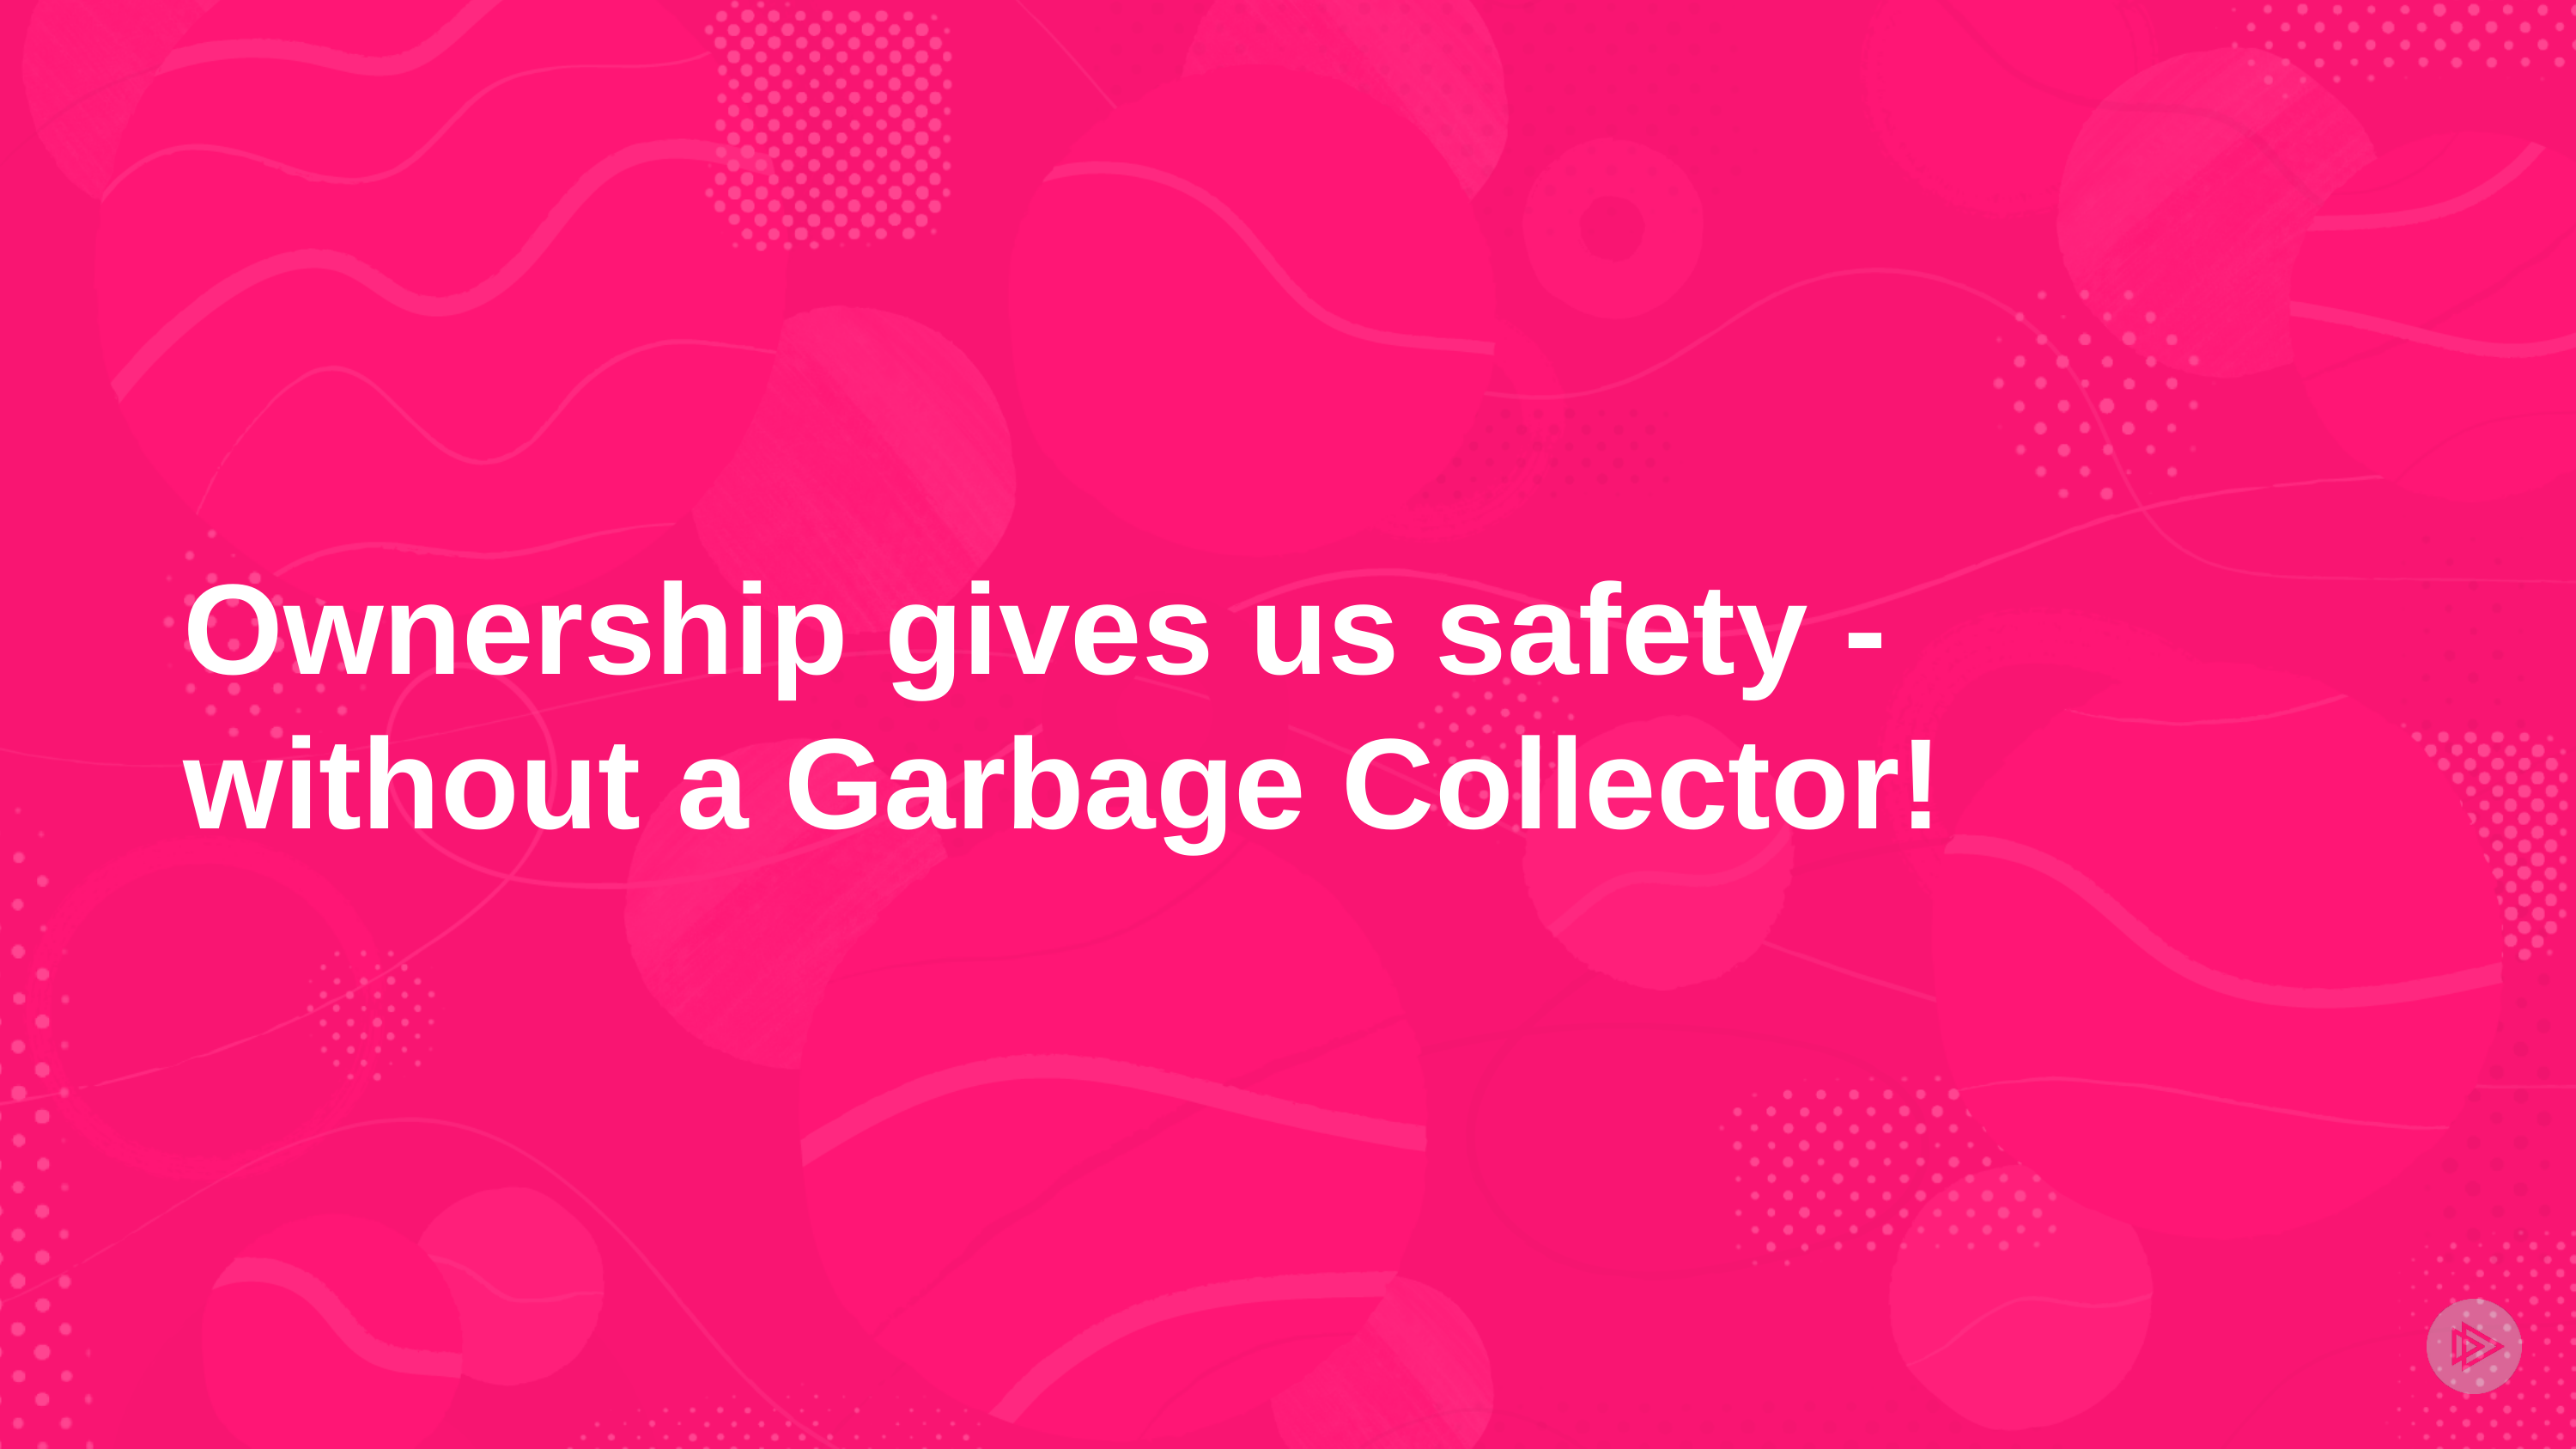

# Ownership gives us safety - without a Garbage Collector!